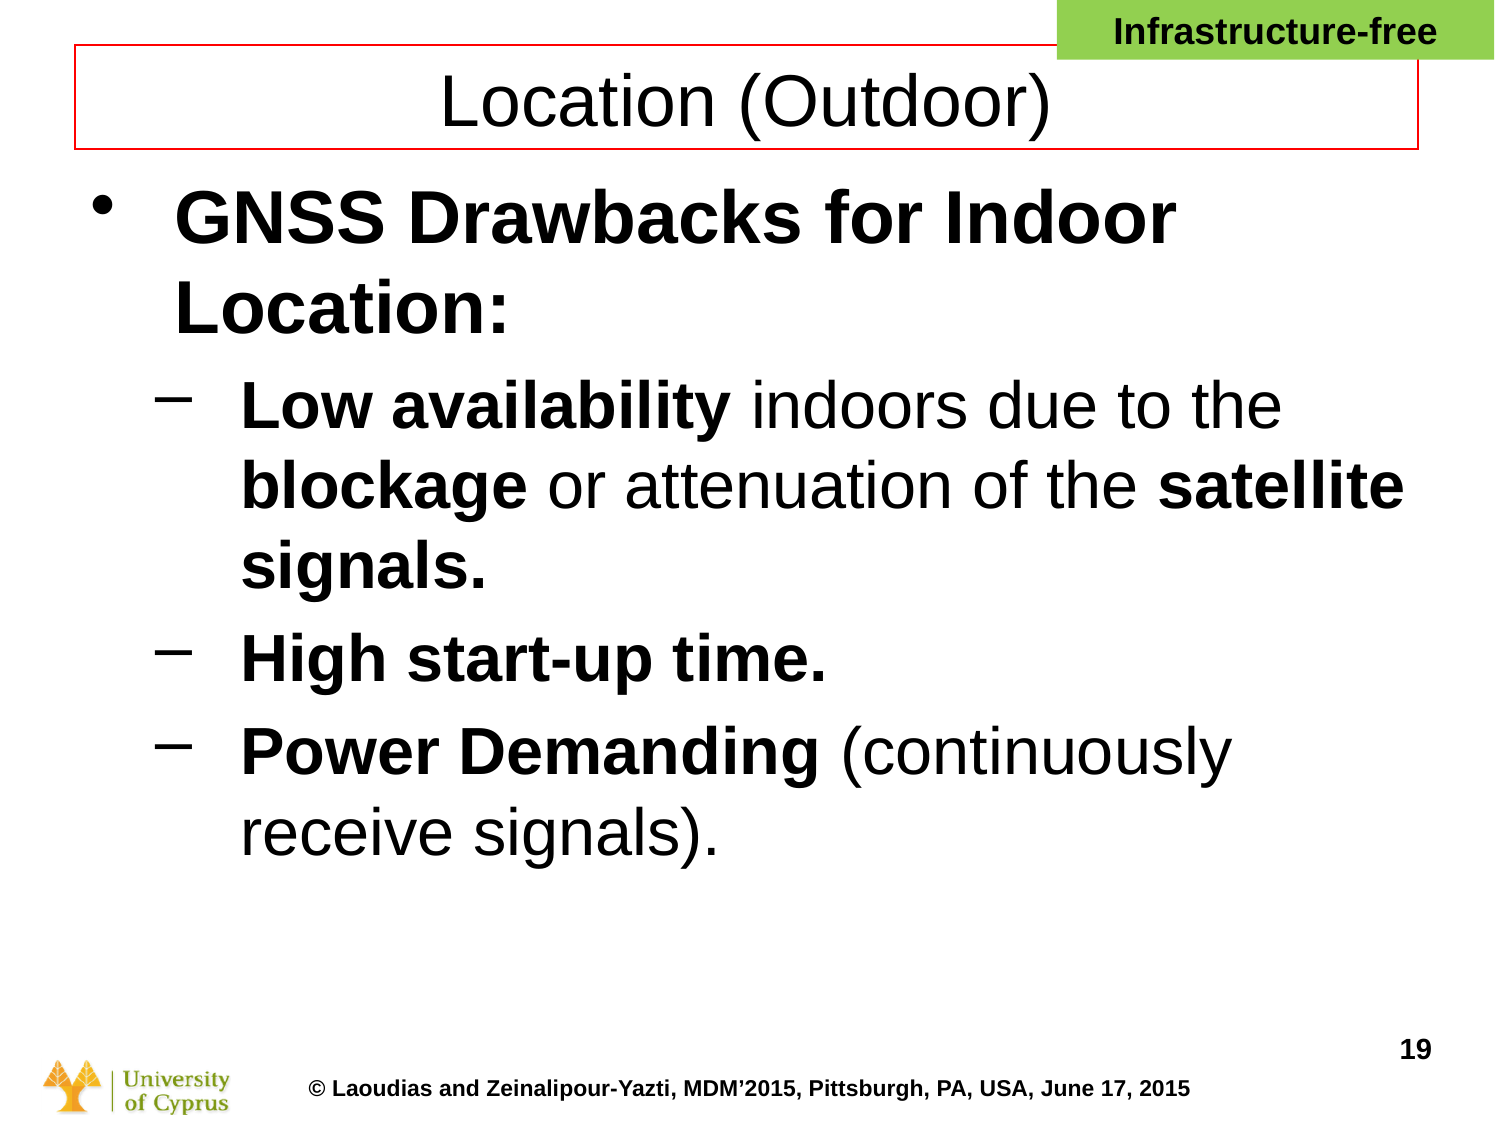

Infrastructure-free
# Location (Outdoor)
GNSS Drawbacks for Indoor Location:
Low availability indoors due to the blockage or attenuation of the satellite signals.
High start-up time.
Power Demanding (continuously receive signals).